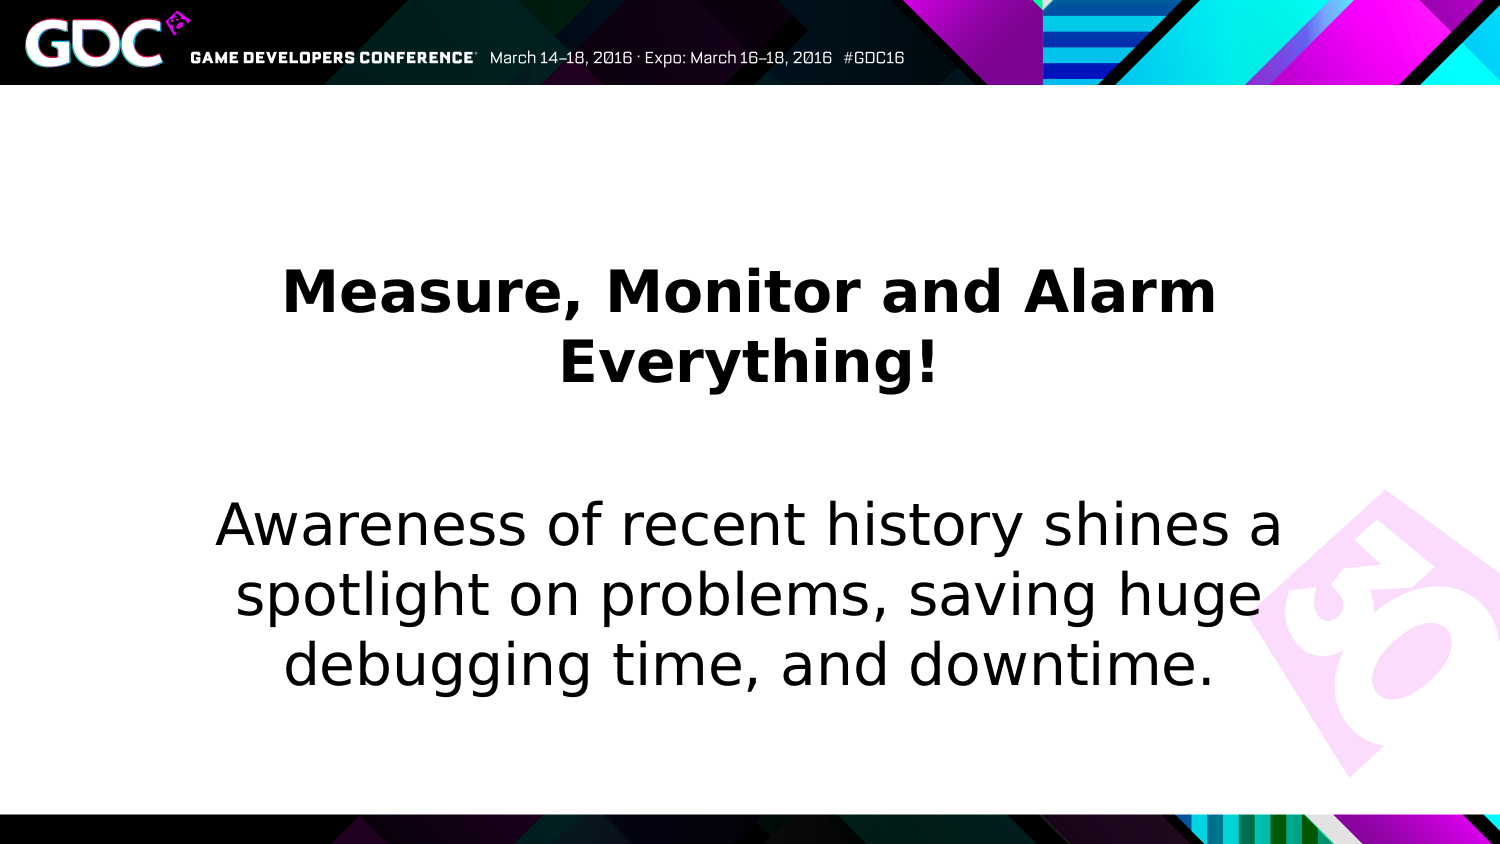

#
Measure, Monitor and Alarm Everything!

Awareness of recent history shines a spotlight on problems, saving huge debugging time, and downtime.